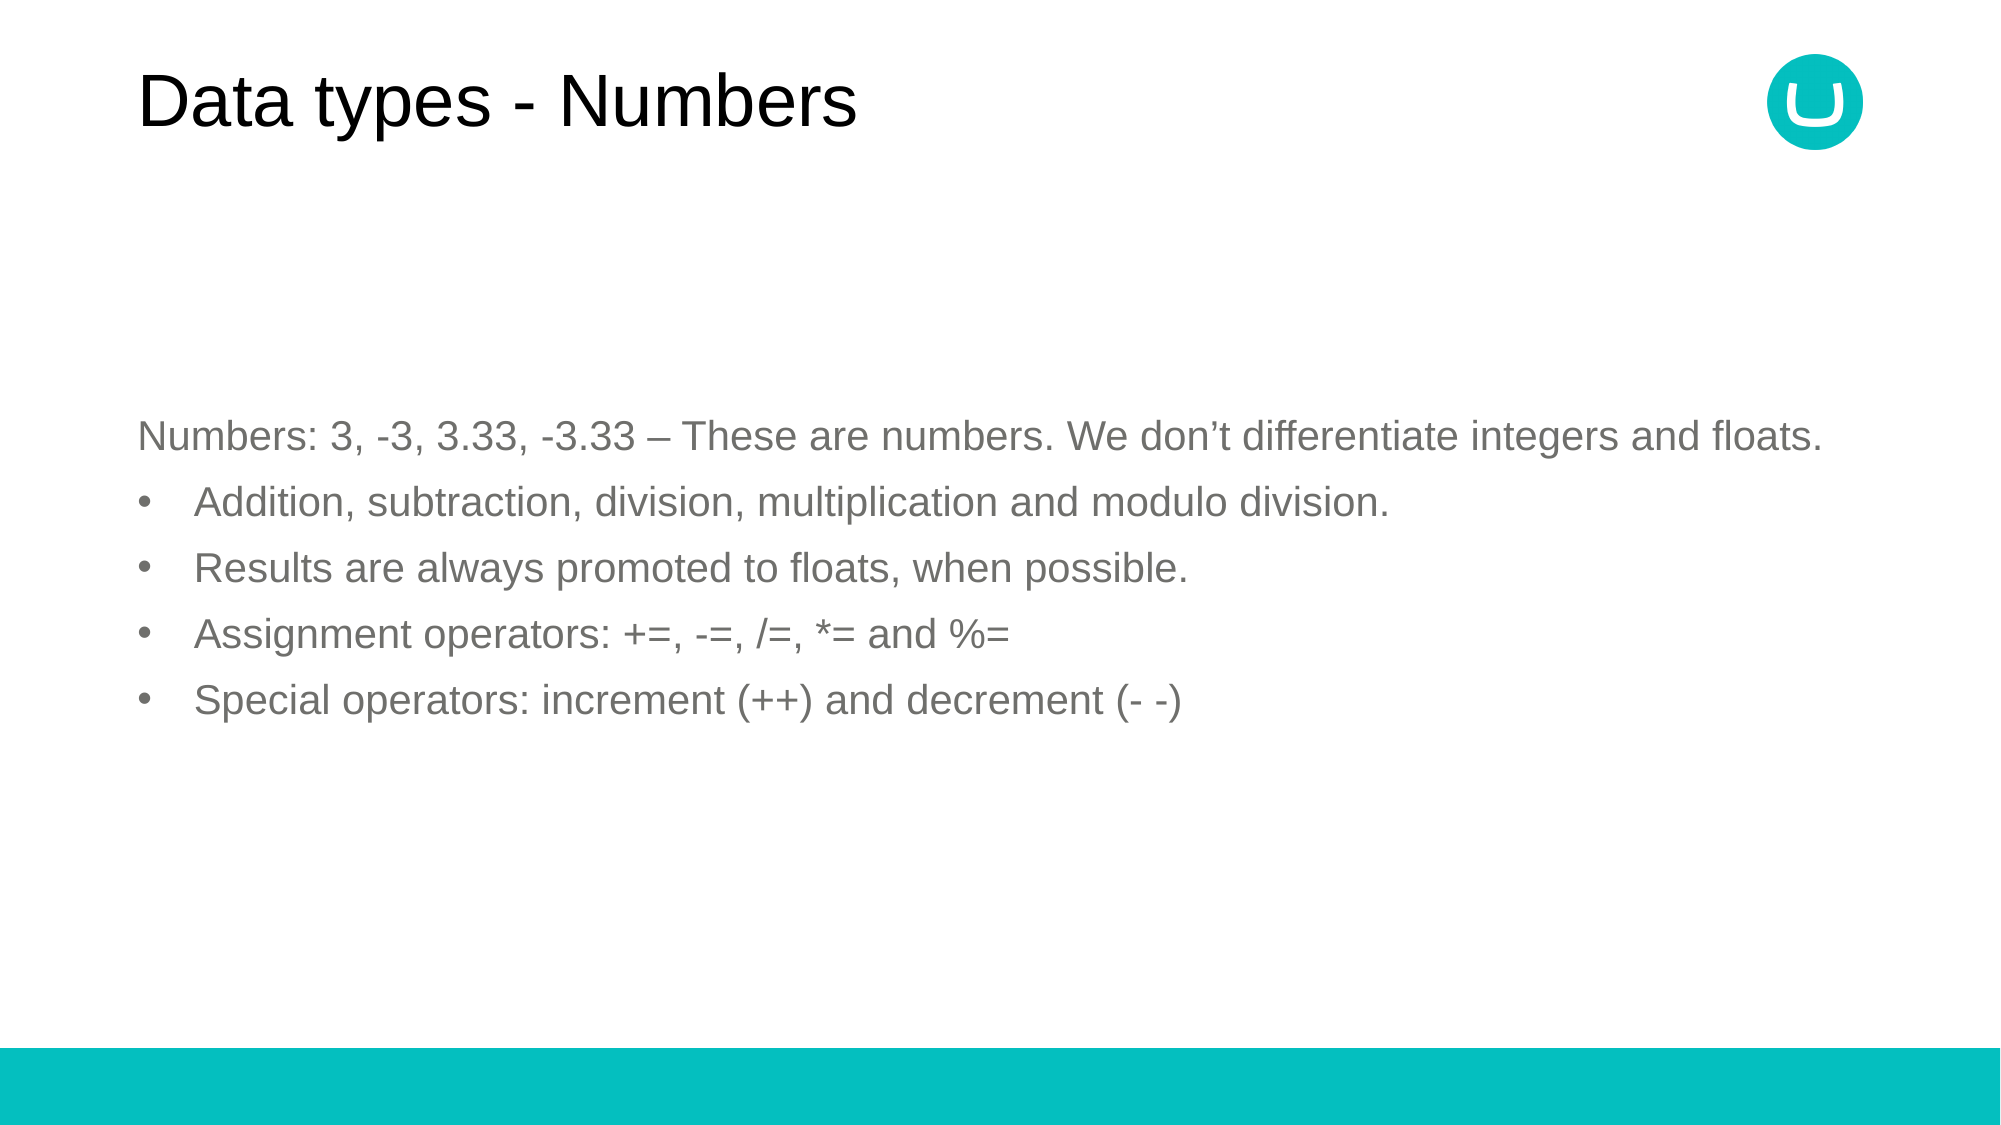

# Data types - Numbers
Numbers: 3, -3, 3.33, -3.33 – These are numbers. We don’t differentiate integers and floats.
Addition, subtraction, division, multiplication and modulo division.
Results are always promoted to floats, when possible.
Assignment operators: +=, -=, /=, *= and %=
Special operators: increment (++) and decrement (- -)